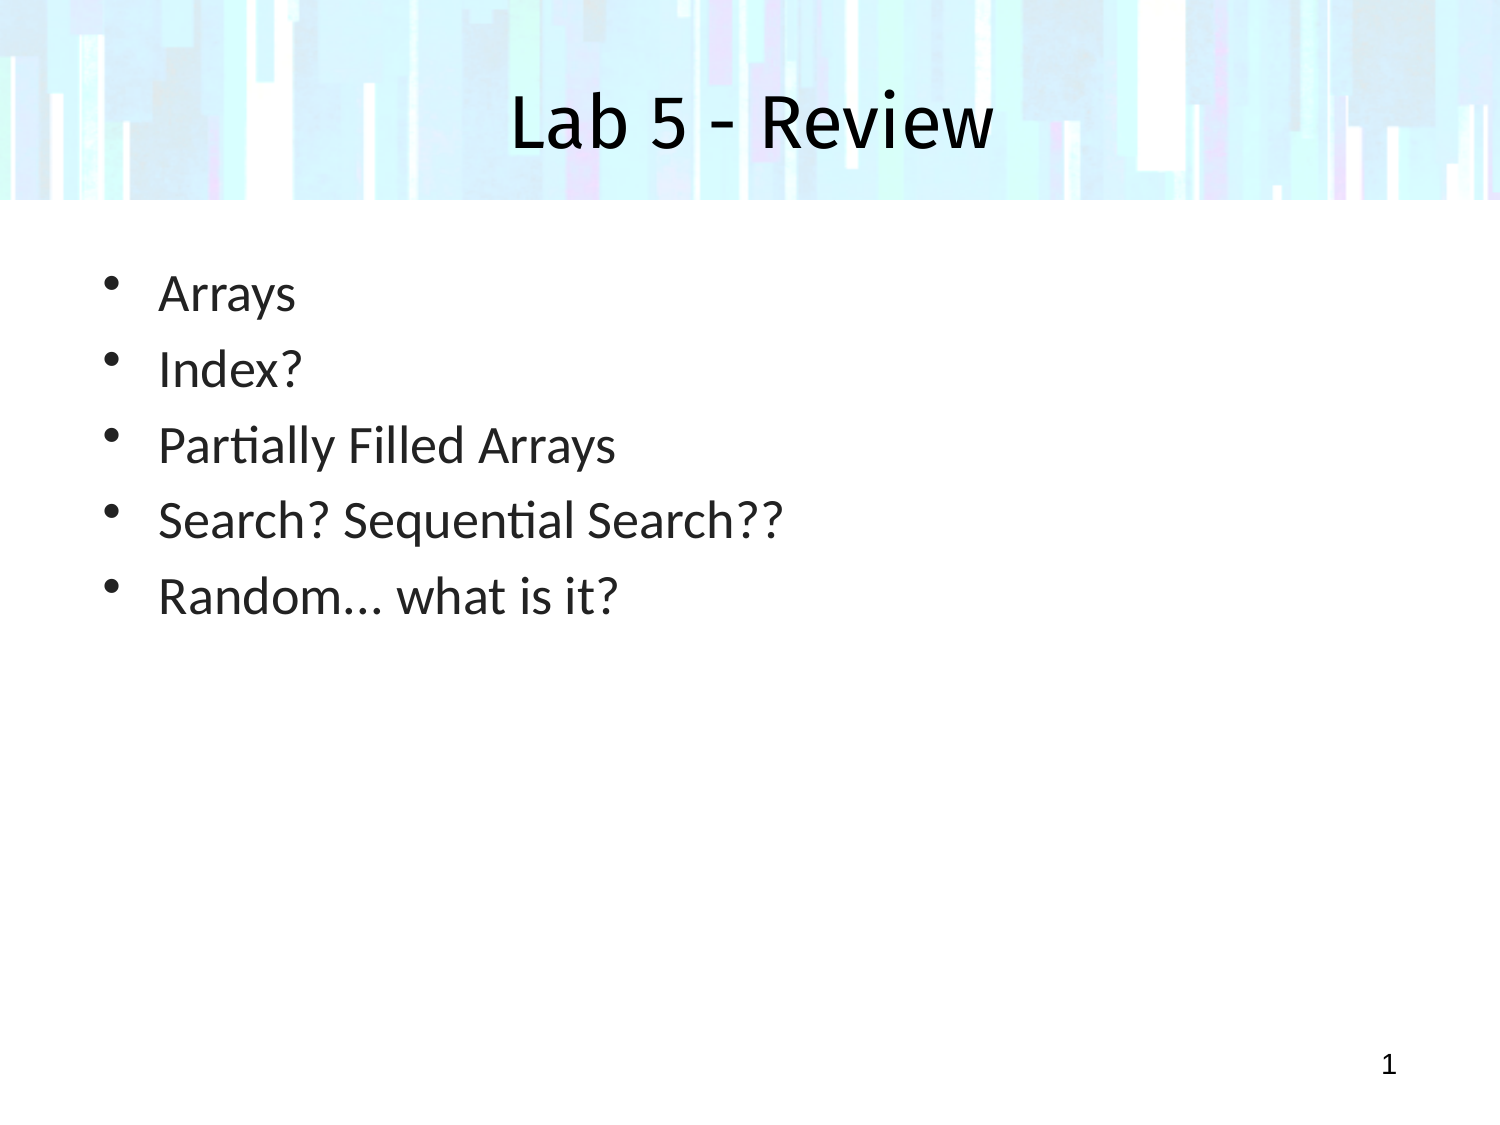

# Lab 5 - Review
Arrays
Index?
Partially Filled Arrays
Search? Sequential Search??
Random... what is it?
1